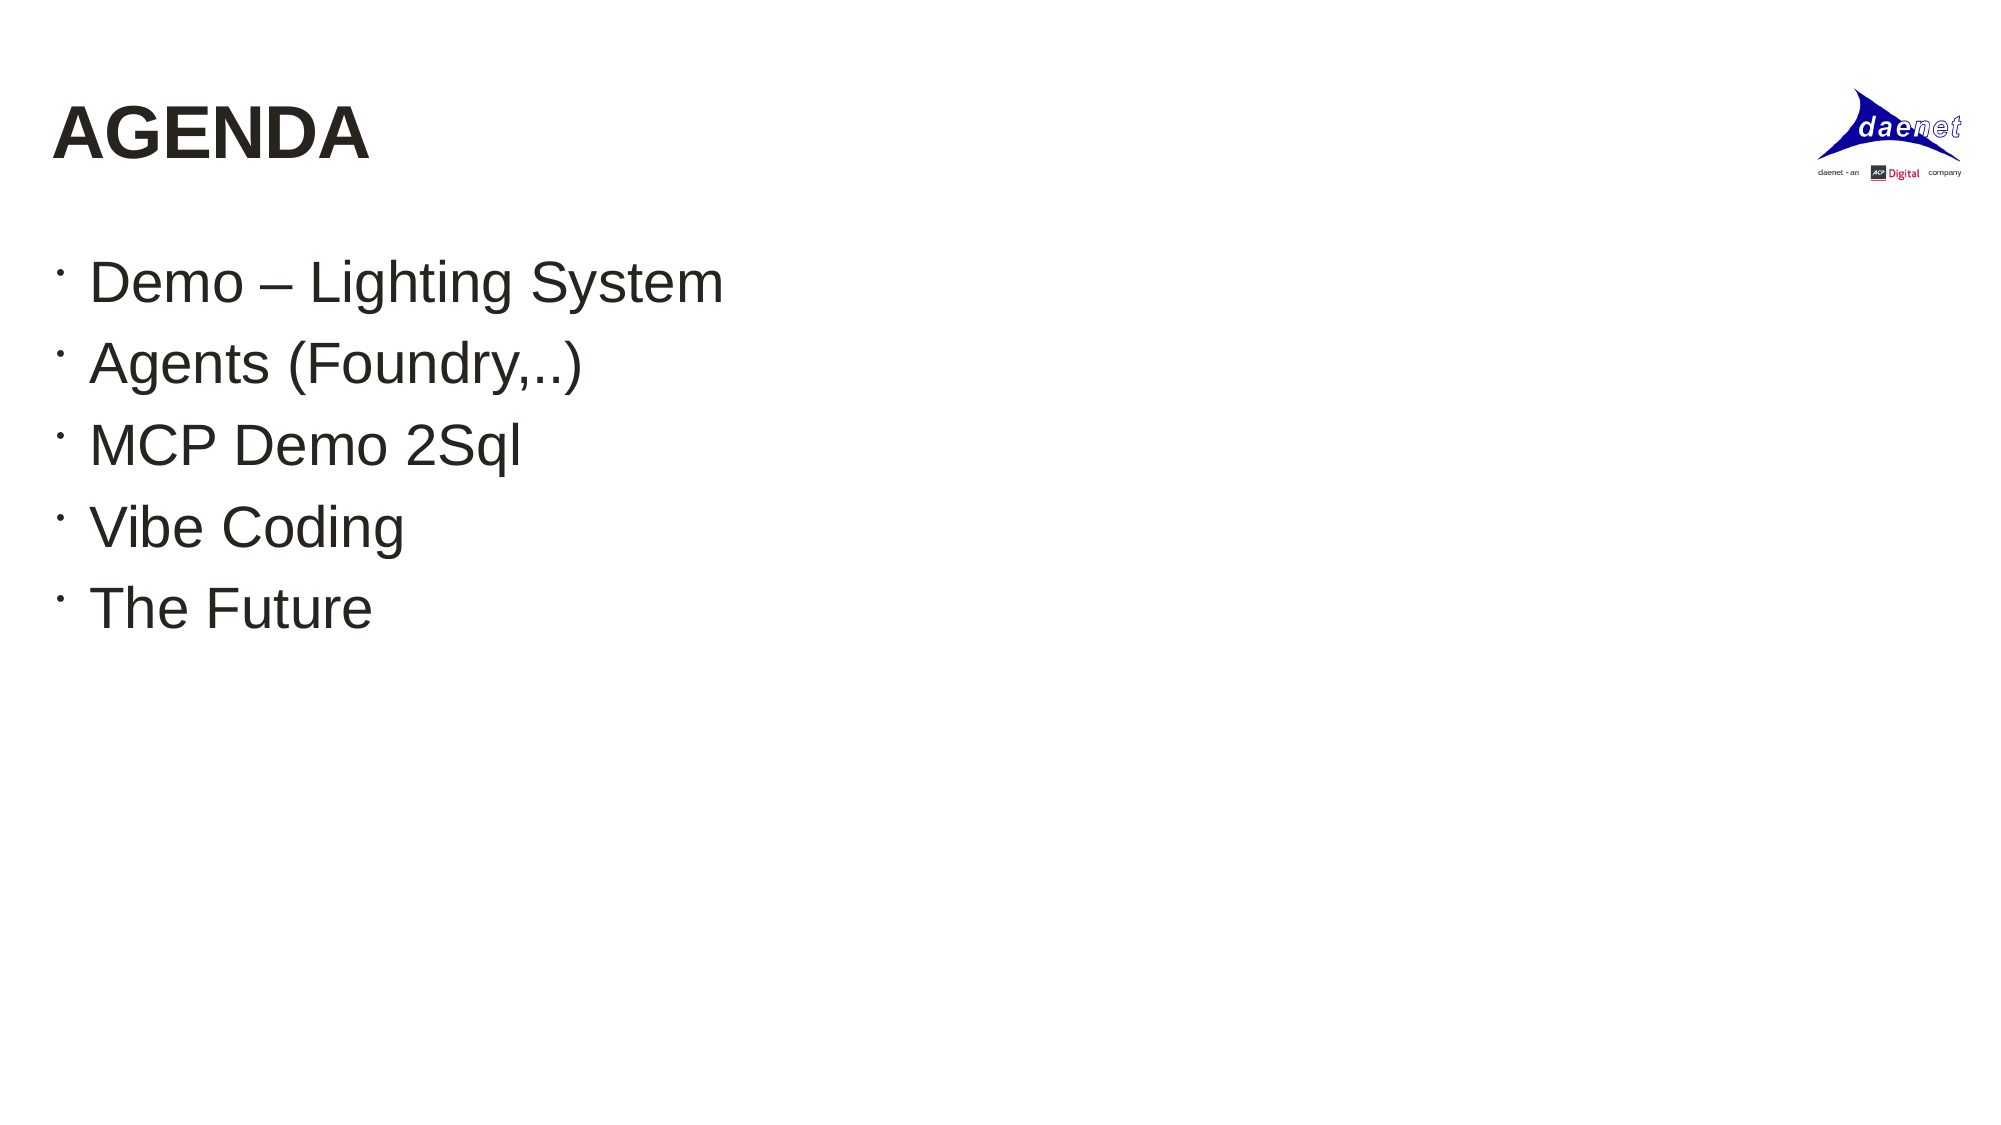

# AGENDA
Demo – Lighting System
Agents (Foundry,..)
MCP Demo 2Sql
Vibe Coding
The Future